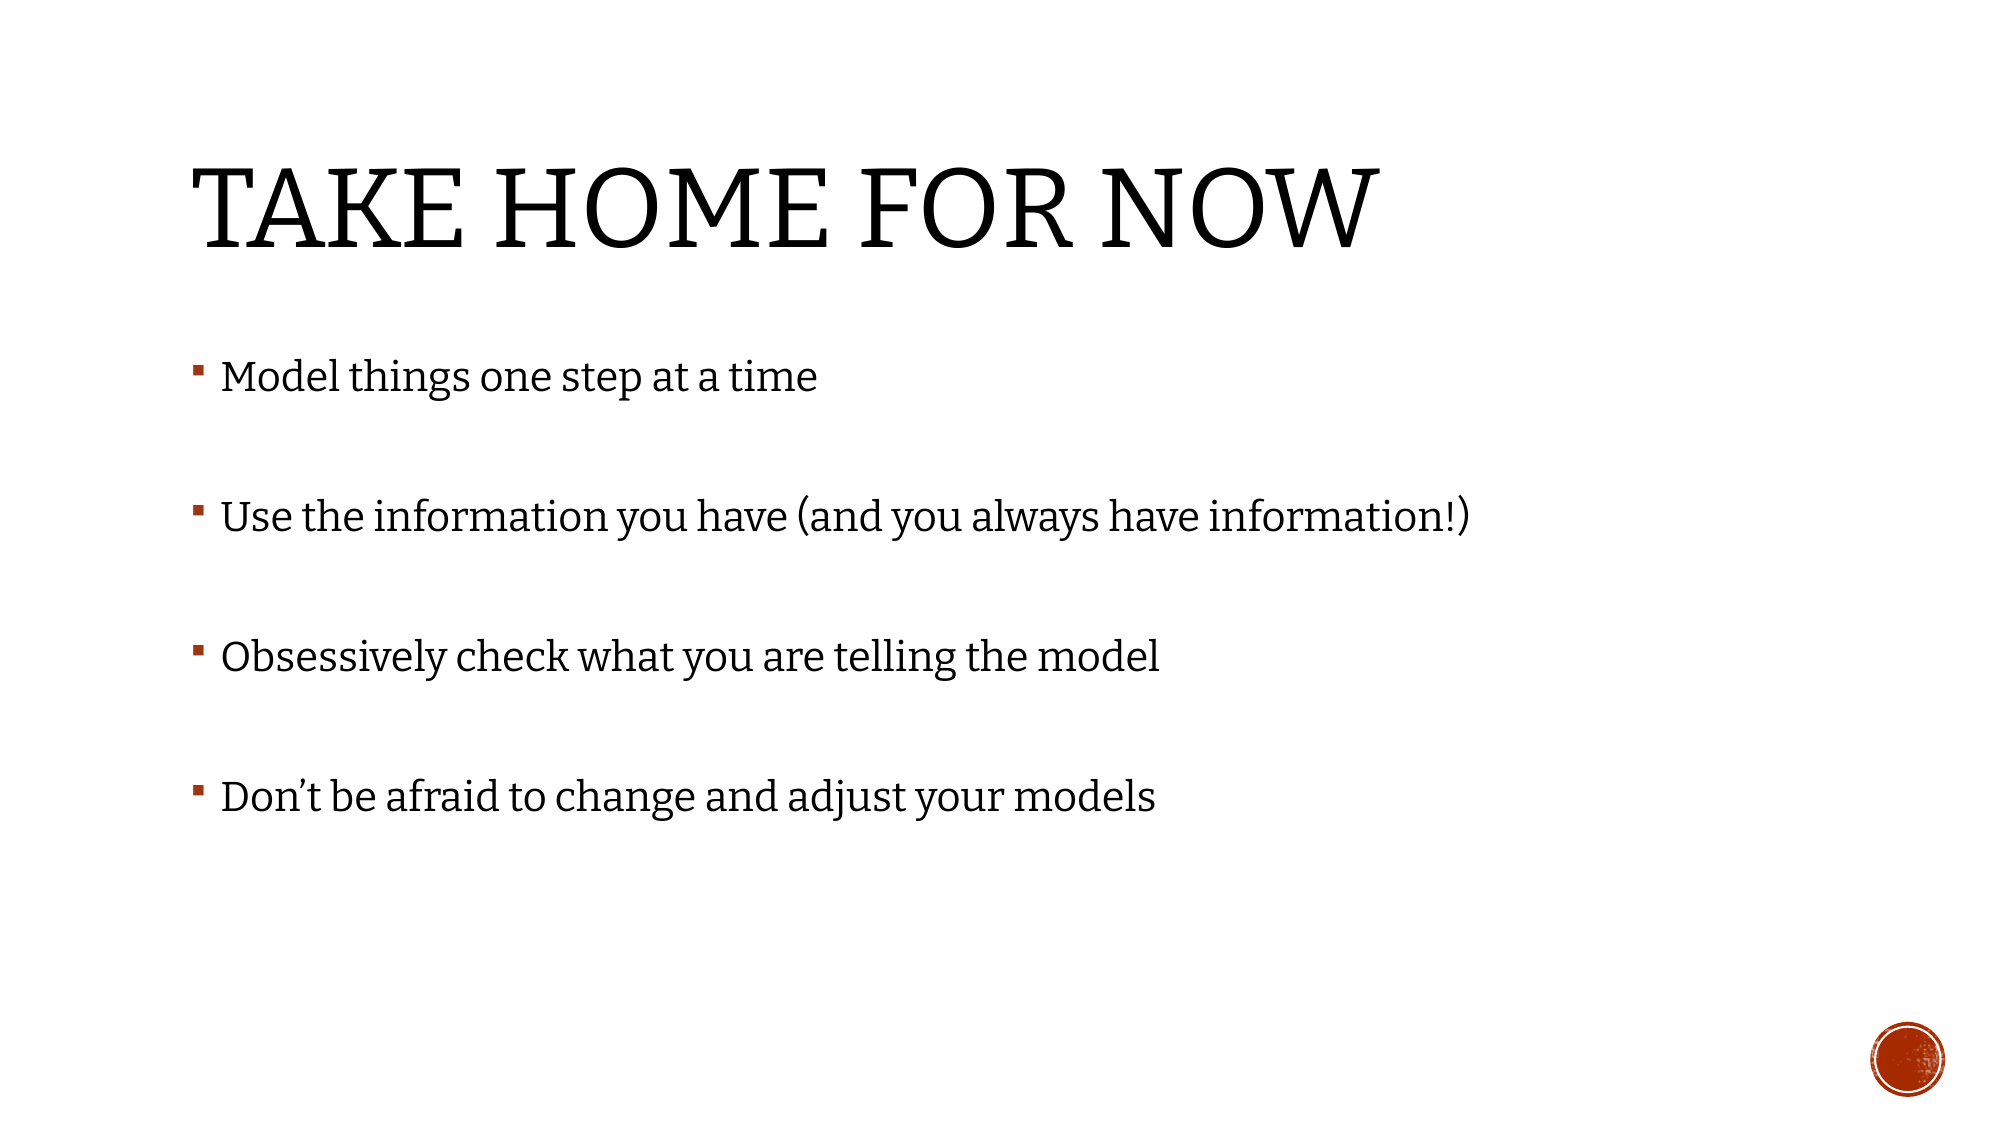

# Take home for now
Model things one step at a time

Use the information you have (and you always have information!)

Obsessively check what you are telling the model

Don’t be afraid to change and adjust your models